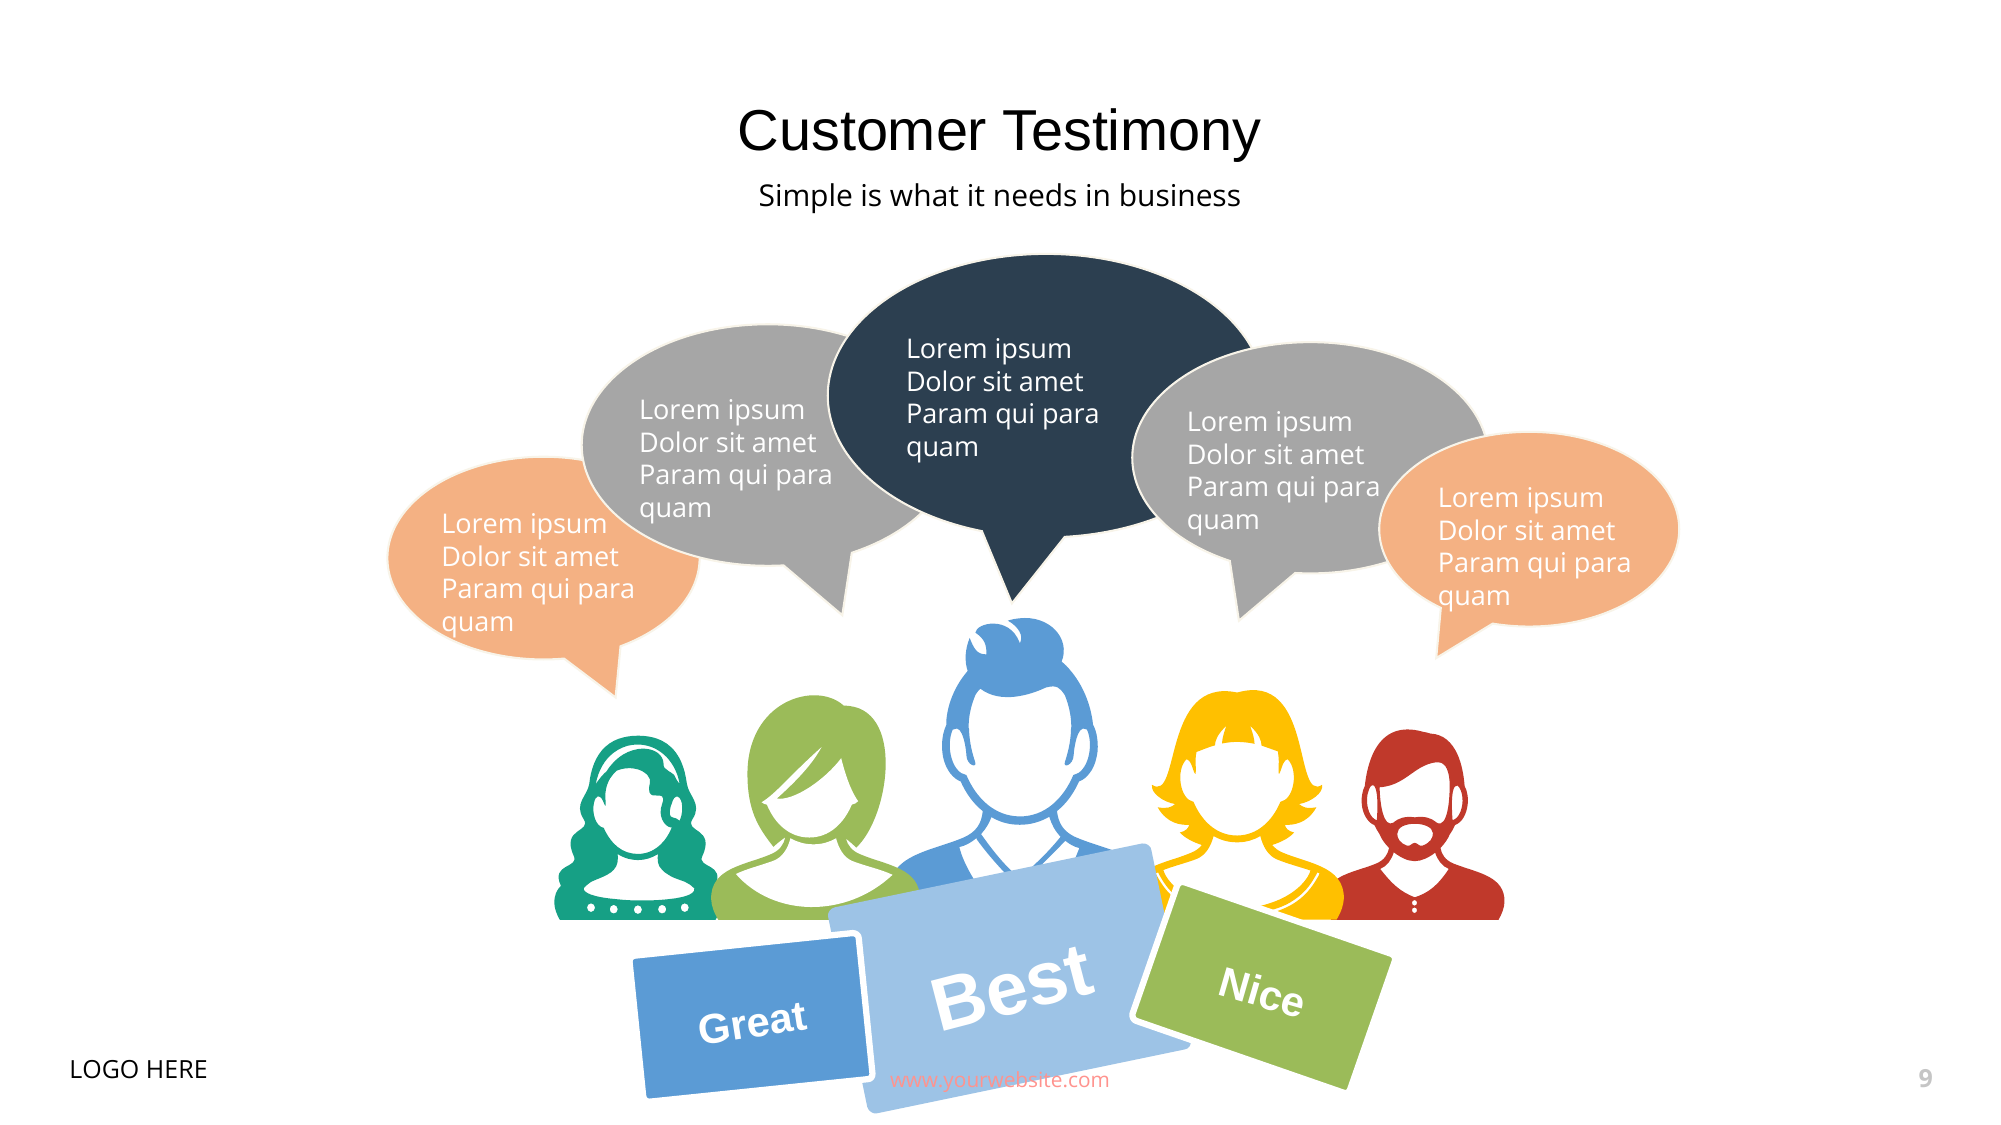

# Customer Testimony
Simple is what it needs in business

Lorem ipsum
Dolor sit amet
Param qui para
quam

Lorem ipsum
Dolor sit amet
Param qui para
quam

Lorem ipsum
Dolor sit amet
Param qui para
quam

Lorem ipsum
Dolor sit amet
Param qui para
quam

Lorem ipsum
Dolor sit amet
Param qui para
quam

Best

Nice

Great
LOGO HERE
www.yourwebsite.com
9